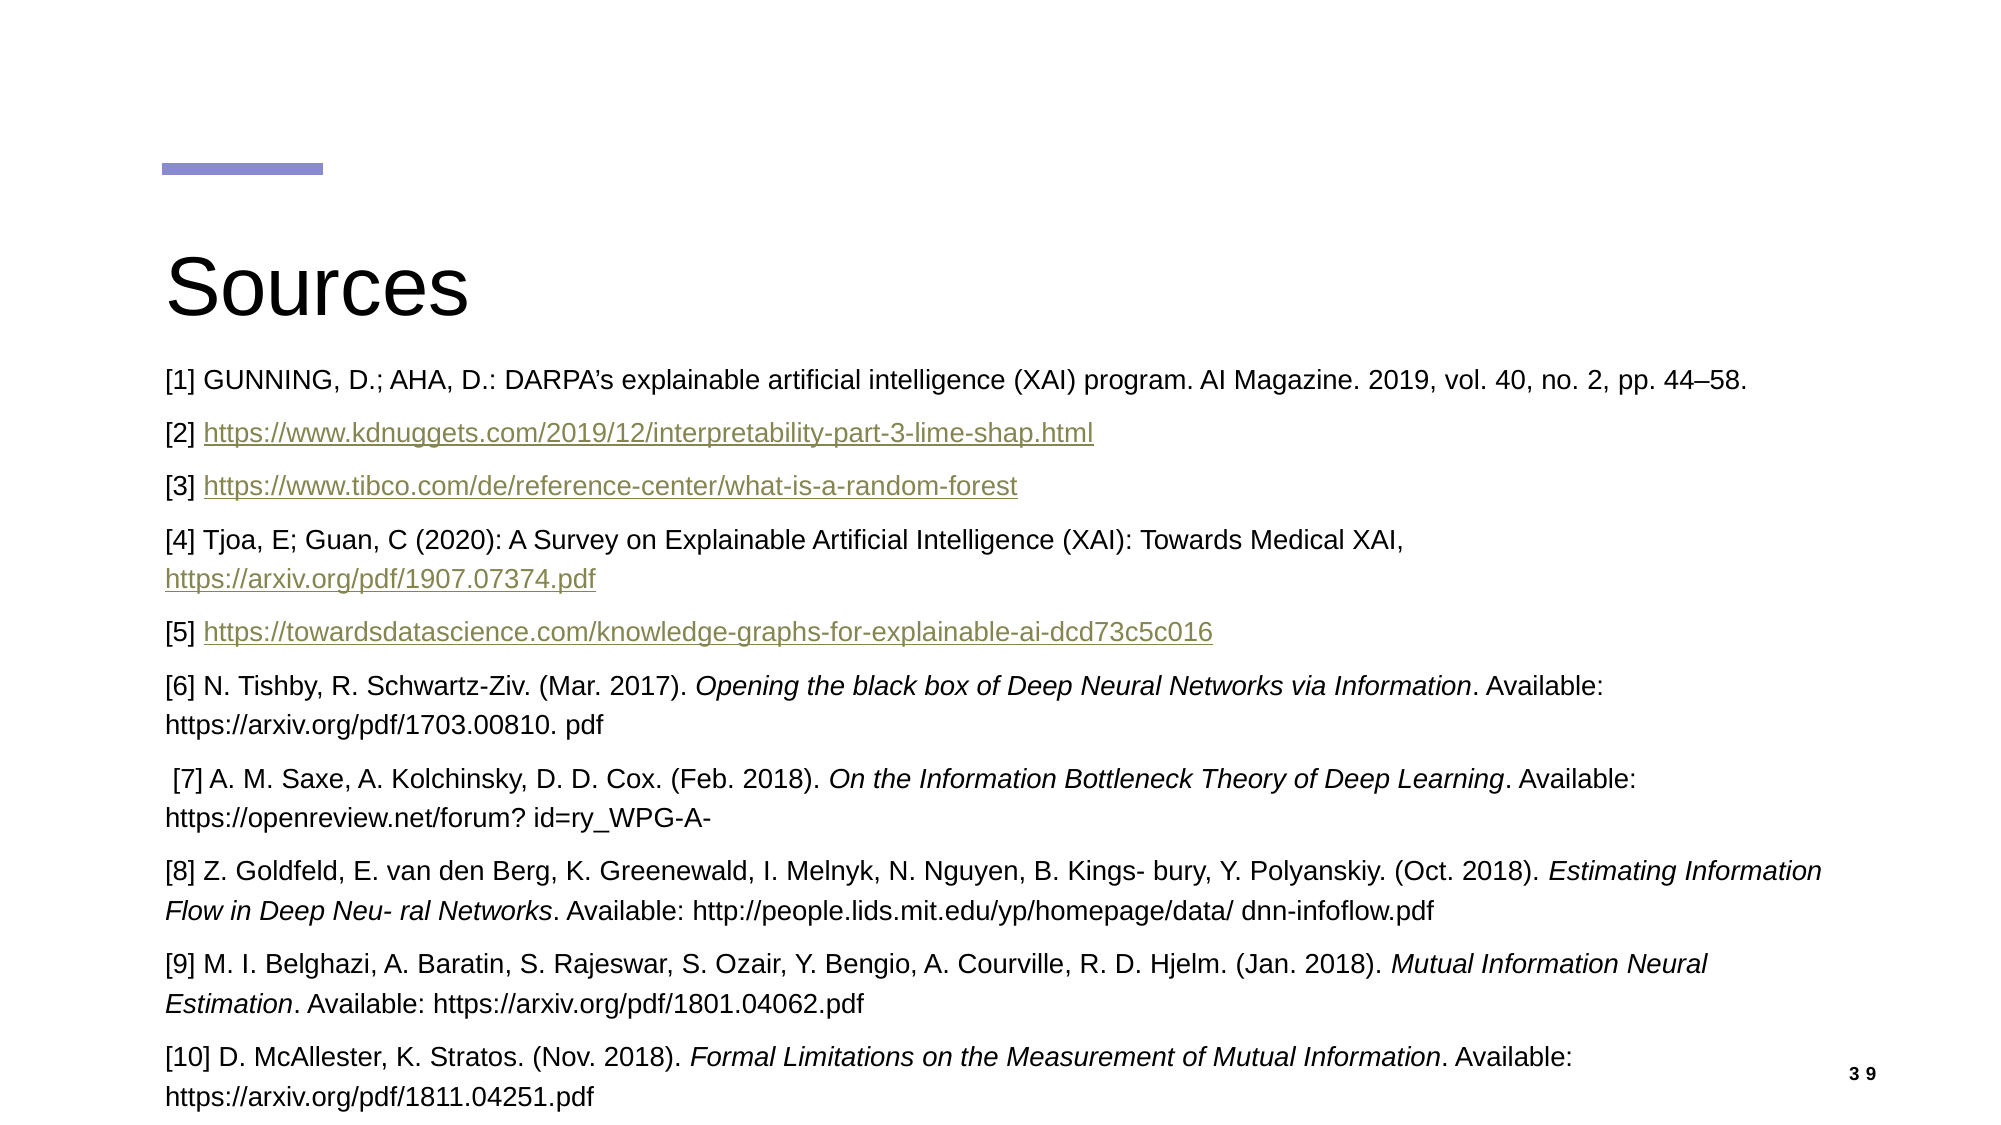

# Sources
[1] GUNNING, D.; AHA, D.: DARPA’s explainable artificial intelligence (XAI) program. AI Magazine. 2019, vol. 40, no. 2, pp. 44–58.
[2] https://www.kdnuggets.com/2019/12/interpretability-part-3-lime-shap.html
[3] https://www.tibco.com/de/reference-center/what-is-a-random-forest
[4] Tjoa, E; Guan, C (2020): A Survey on Explainable Artificial Intelligence (XAI): Towards Medical XAI, https://arxiv.org/pdf/1907.07374.pdf
[5] https://towardsdatascience.com/knowledge-graphs-for-explainable-ai-dcd73c5c016
[6] N. Tishby, R. Schwartz-Ziv. (Mar. 2017). Opening the black box of Deep Neural Networks via Information. Available: https://arxiv.org/pdf/1703.00810. pdf
 [7] A. M. Saxe, A. Kolchinsky, D. D. Cox. (Feb. 2018). On the Information Bottleneck Theory of Deep Learning. Available: https://openreview.net/forum? id=ry_WPG-A-
[8] Z. Goldfeld, E. van den Berg, K. Greenewald, I. Melnyk, N. Nguyen, B. Kings- bury, Y. Polyanskiy. (Oct. 2018). Estimating Information Flow in Deep Neu- ral Networks. Available: http://people.lids.mit.edu/yp/homepage/data/ dnn-infoflow.pdf
[9] M. I. Belghazi, A. Baratin, S. Rajeswar, S. Ozair, Y. Bengio, A. Courville, R. D. Hjelm. (Jan. 2018). Mutual Information Neural Estimation. Available: https://arxiv.org/pdf/1801.04062.pdf
[10] D. McAllester, K. Stratos. (Nov. 2018). Formal Limitations on the Measurement of Mutual Information. Available: https://arxiv.org/pdf/1811.04251.pdf
39